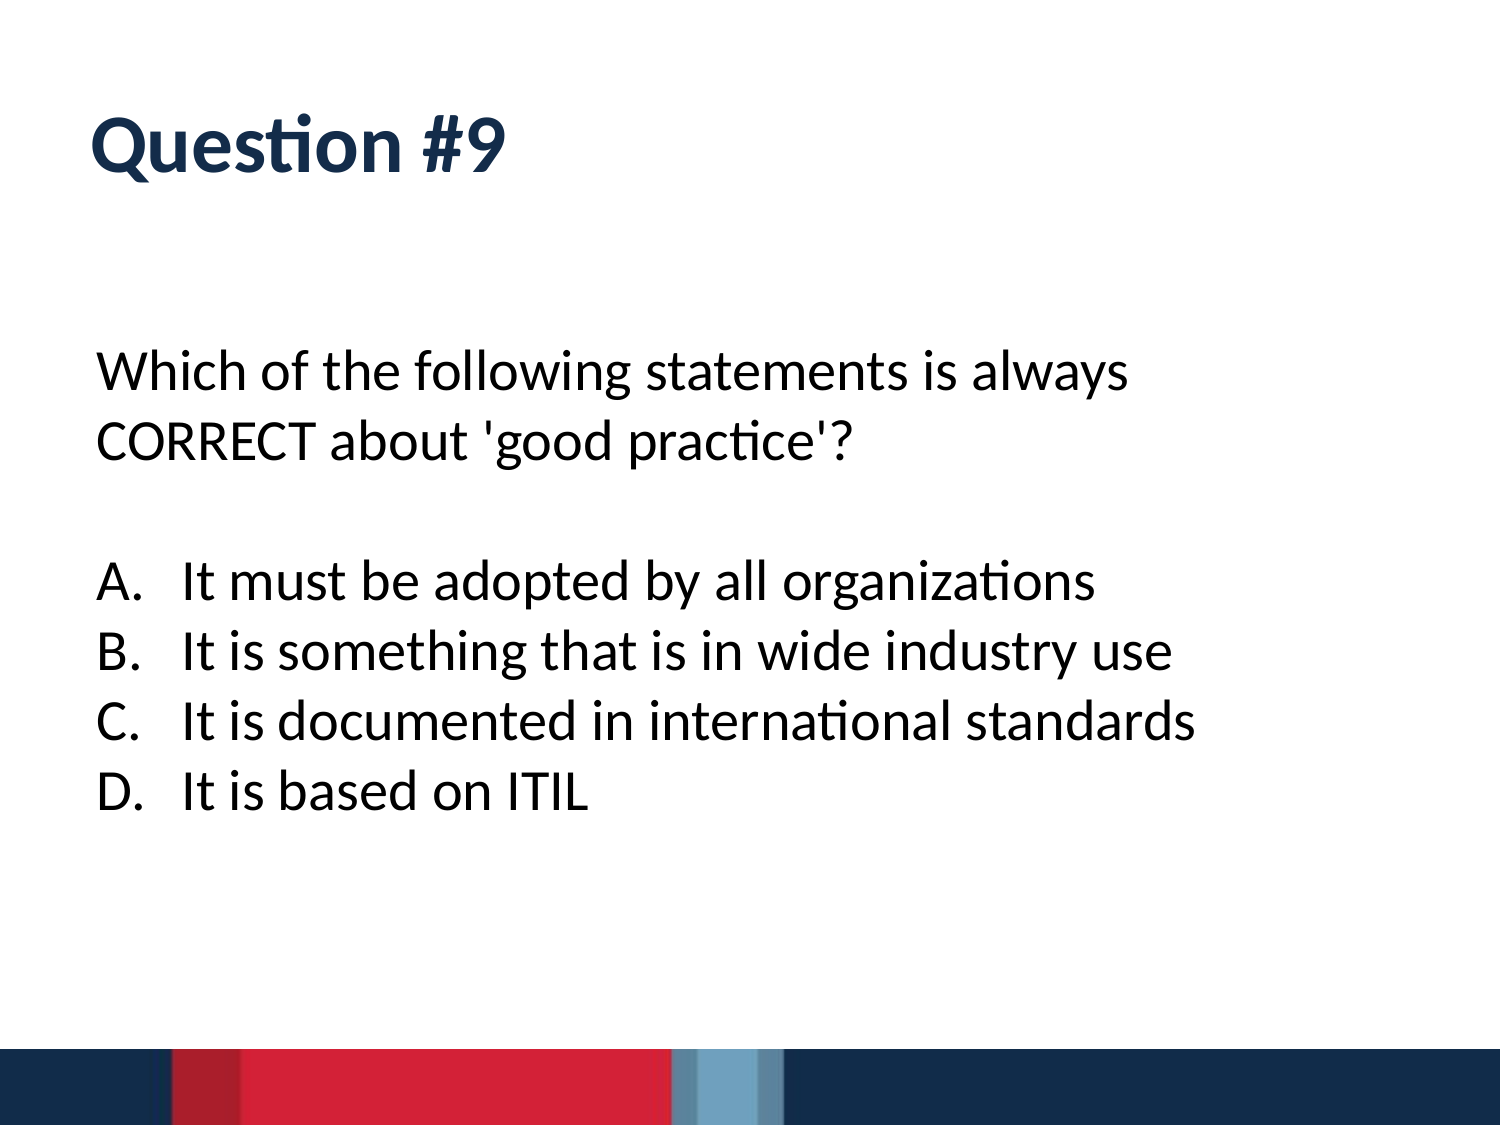

# Question #9
Which of the following statements is always
CORRECT about 'good practice'?

It must be adopted by all organizations
It is something that is in wide industry use
It is documented in international standards
It is based on ITIL